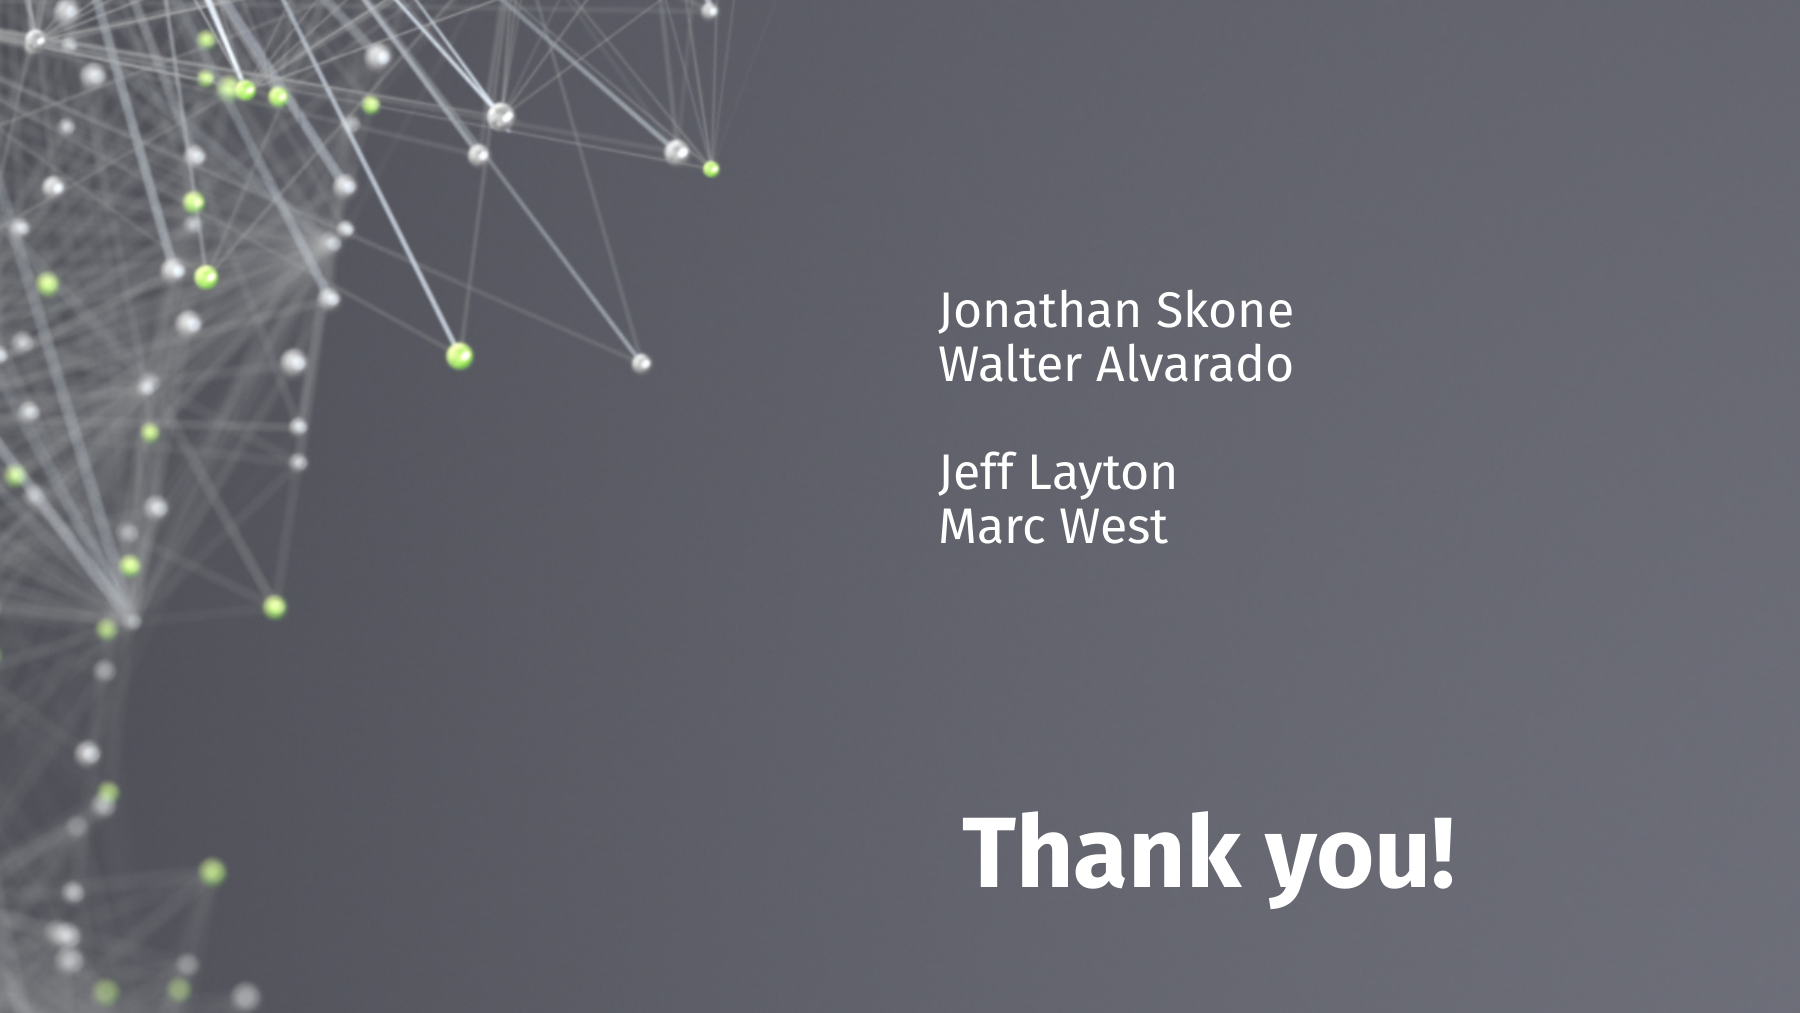

Jonathan Skone
Walter Alvarado

Jeff Layton
Marc West

Thank you!